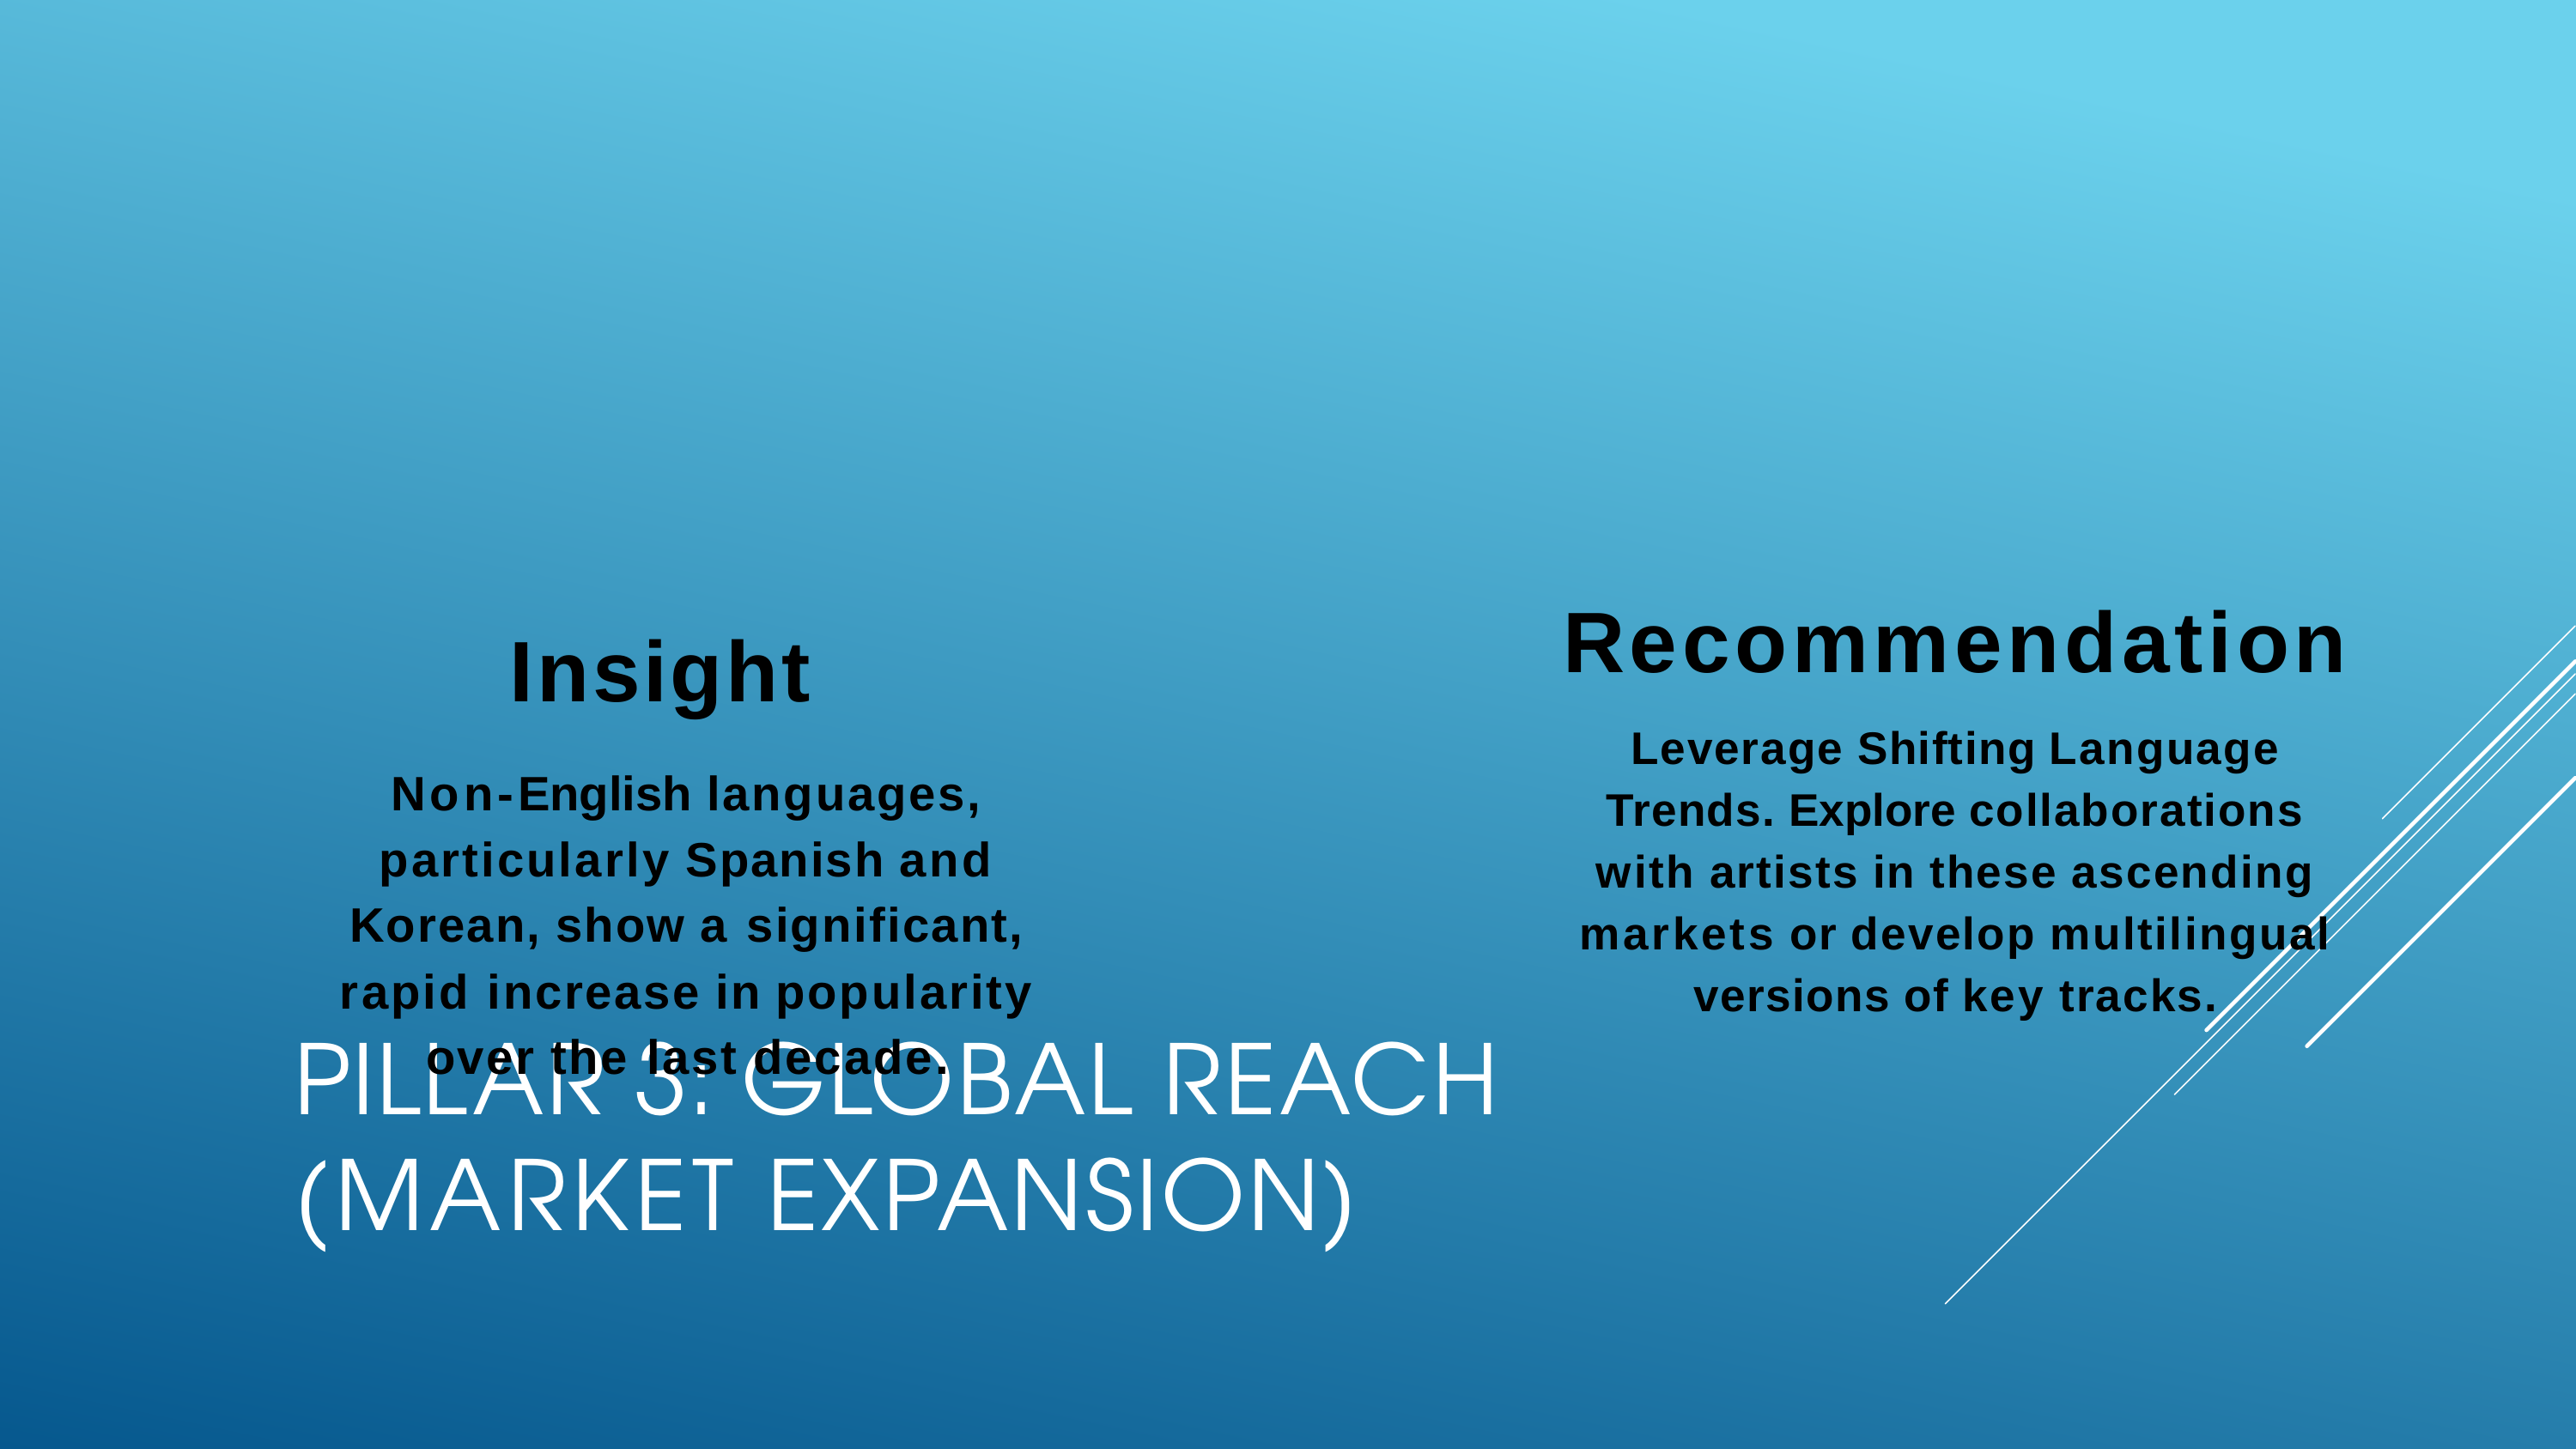

Recommendation
Leverage Shifting Language Trends. Explore collaborations with artists in these ascending markets or develop multilingual versions of key tracks.
Insight
Non-English languages, particularly Spanish and Korean, show a significant, rapid increase in popularity over the last decade.
# Pillar 3: Global Reach (Market Expansion)